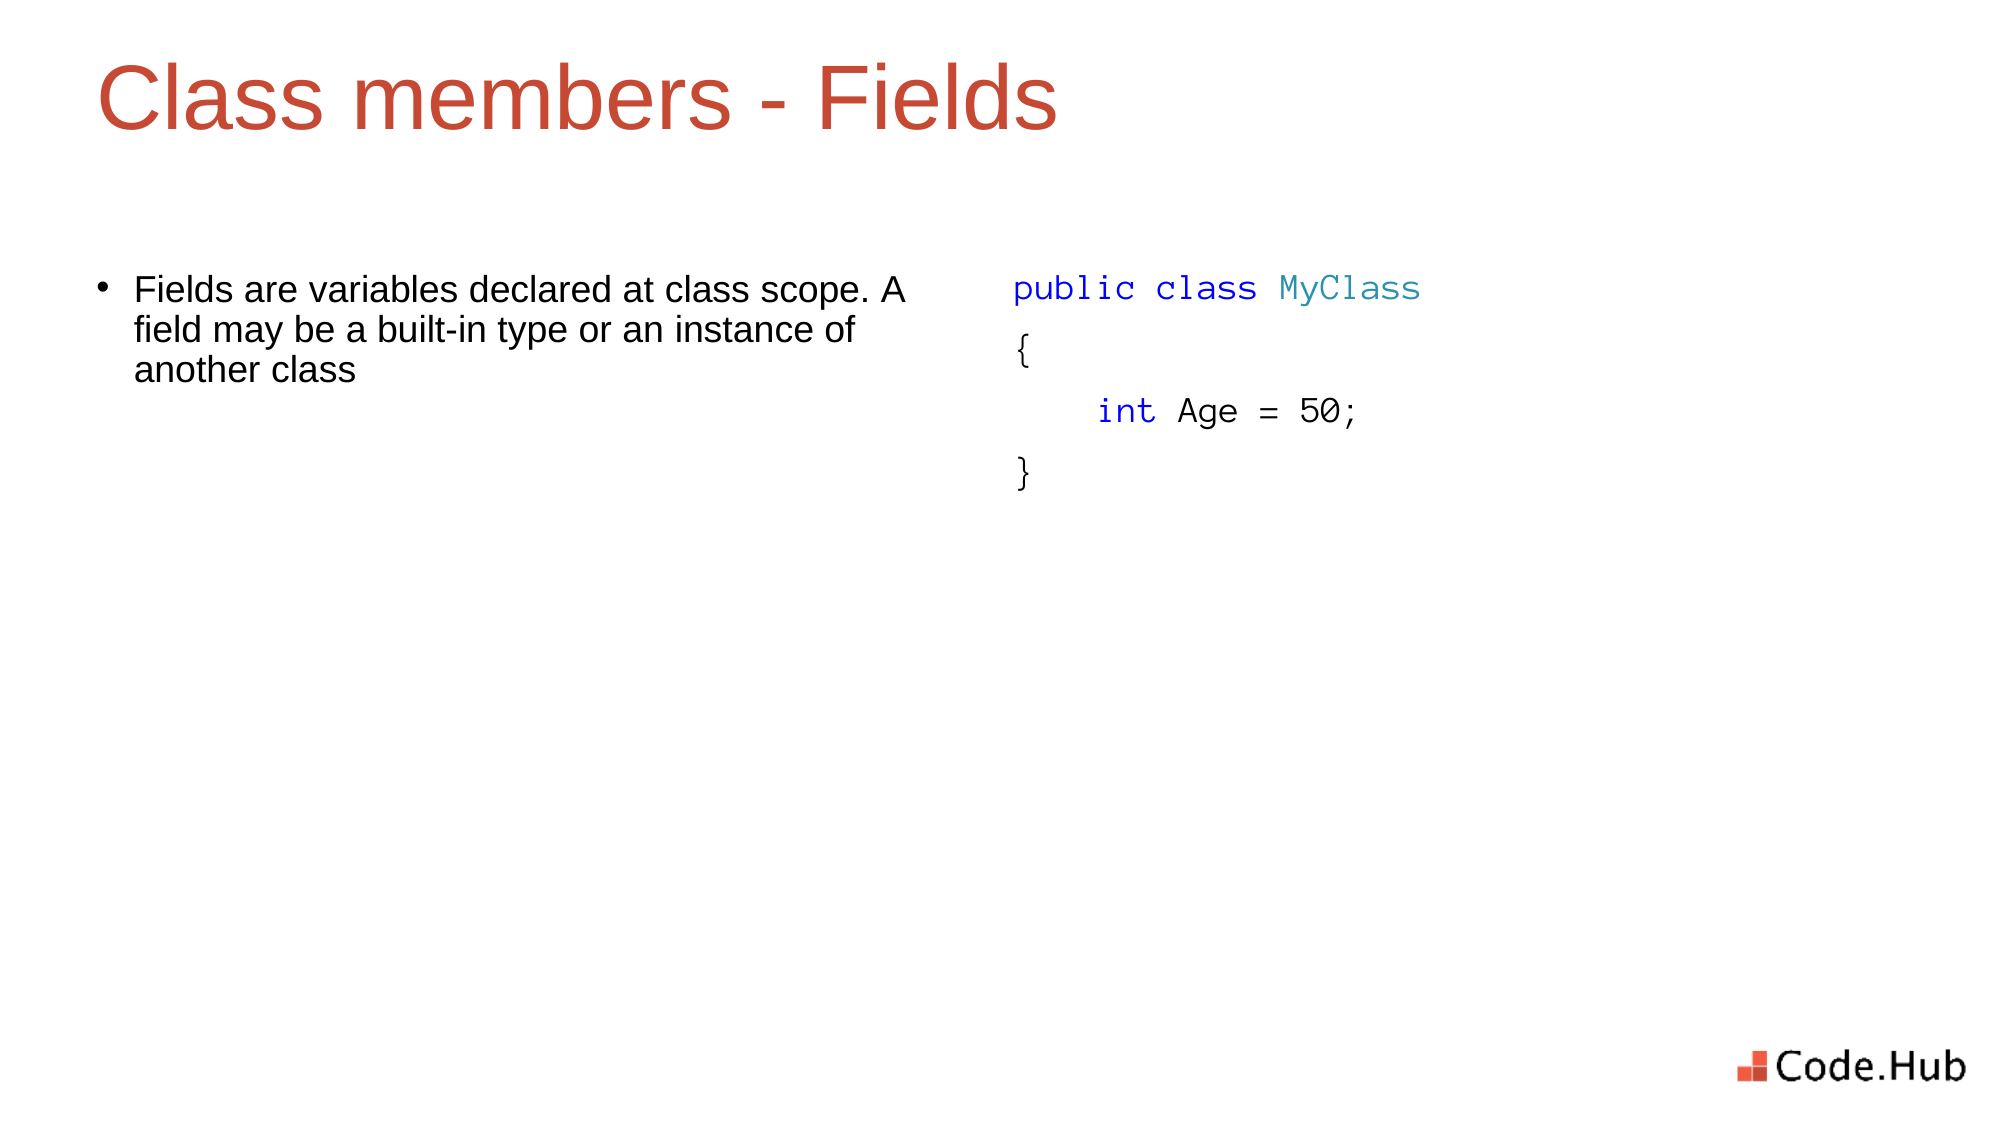

# Class members - Fields
public class MyClass
{
int Age = 50;
}
Fields are variables declared at class scope. A  field may be a built-in type or an instance of  another class